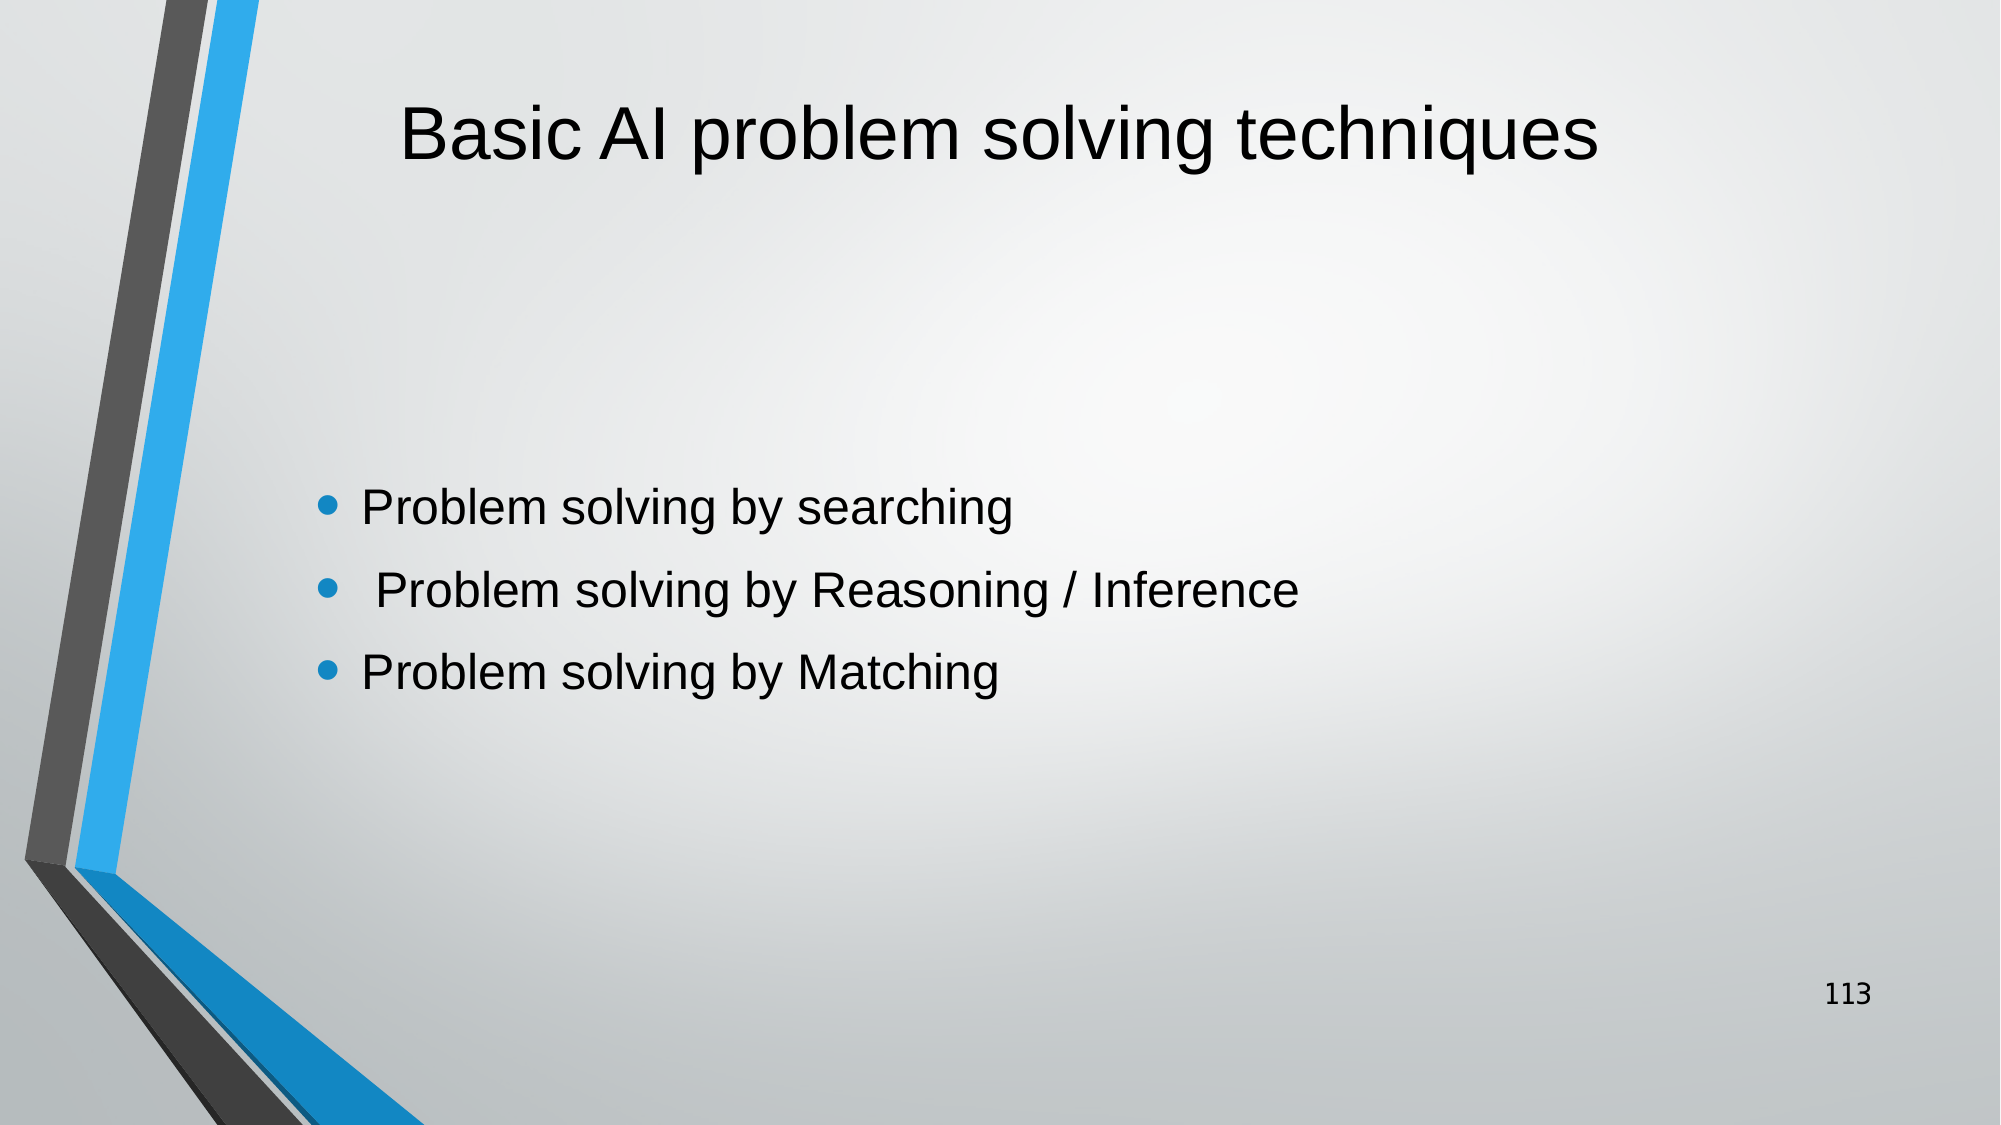

# Basic AI problem solving techniques

Problem solving by searching
 Problem solving by Reasoning / Inference
Problem solving by Matching

113